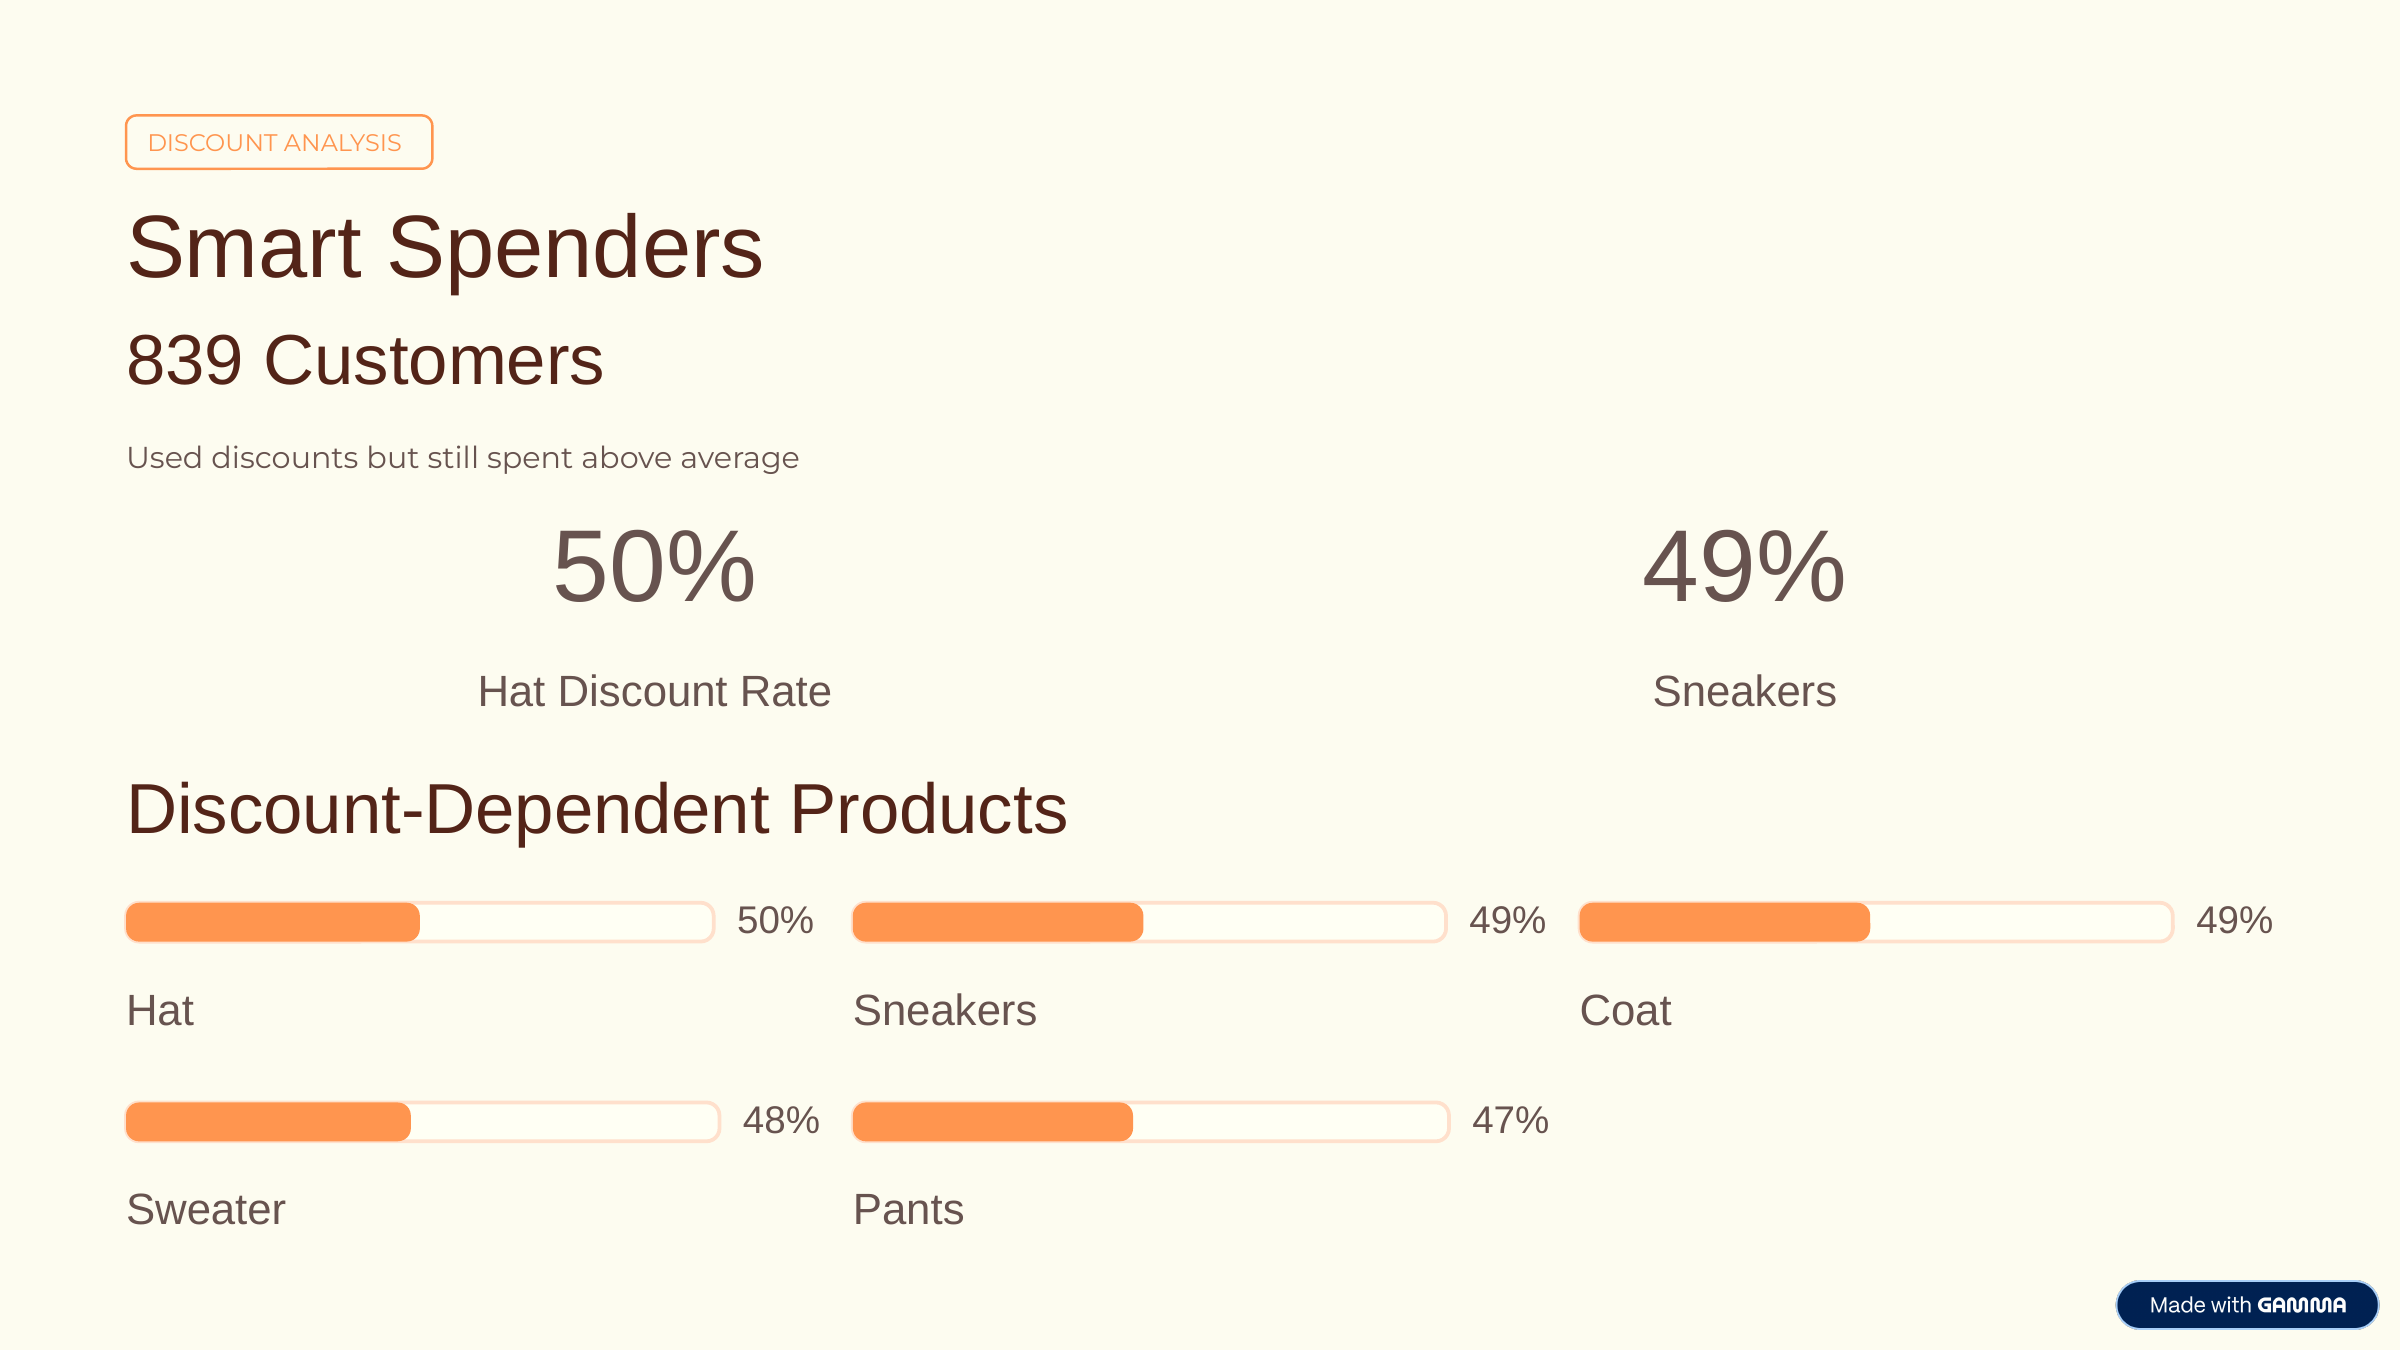

DISCOUNT ANALYSIS
Smart Spenders
839 Customers
Used discounts but still spent above average
50%
49%
Hat Discount Rate
Sneakers
Discount-Dependent Products

50%

49%

49%
Hat
Sneakers
Coat

48%

47%
Sweater
Pants